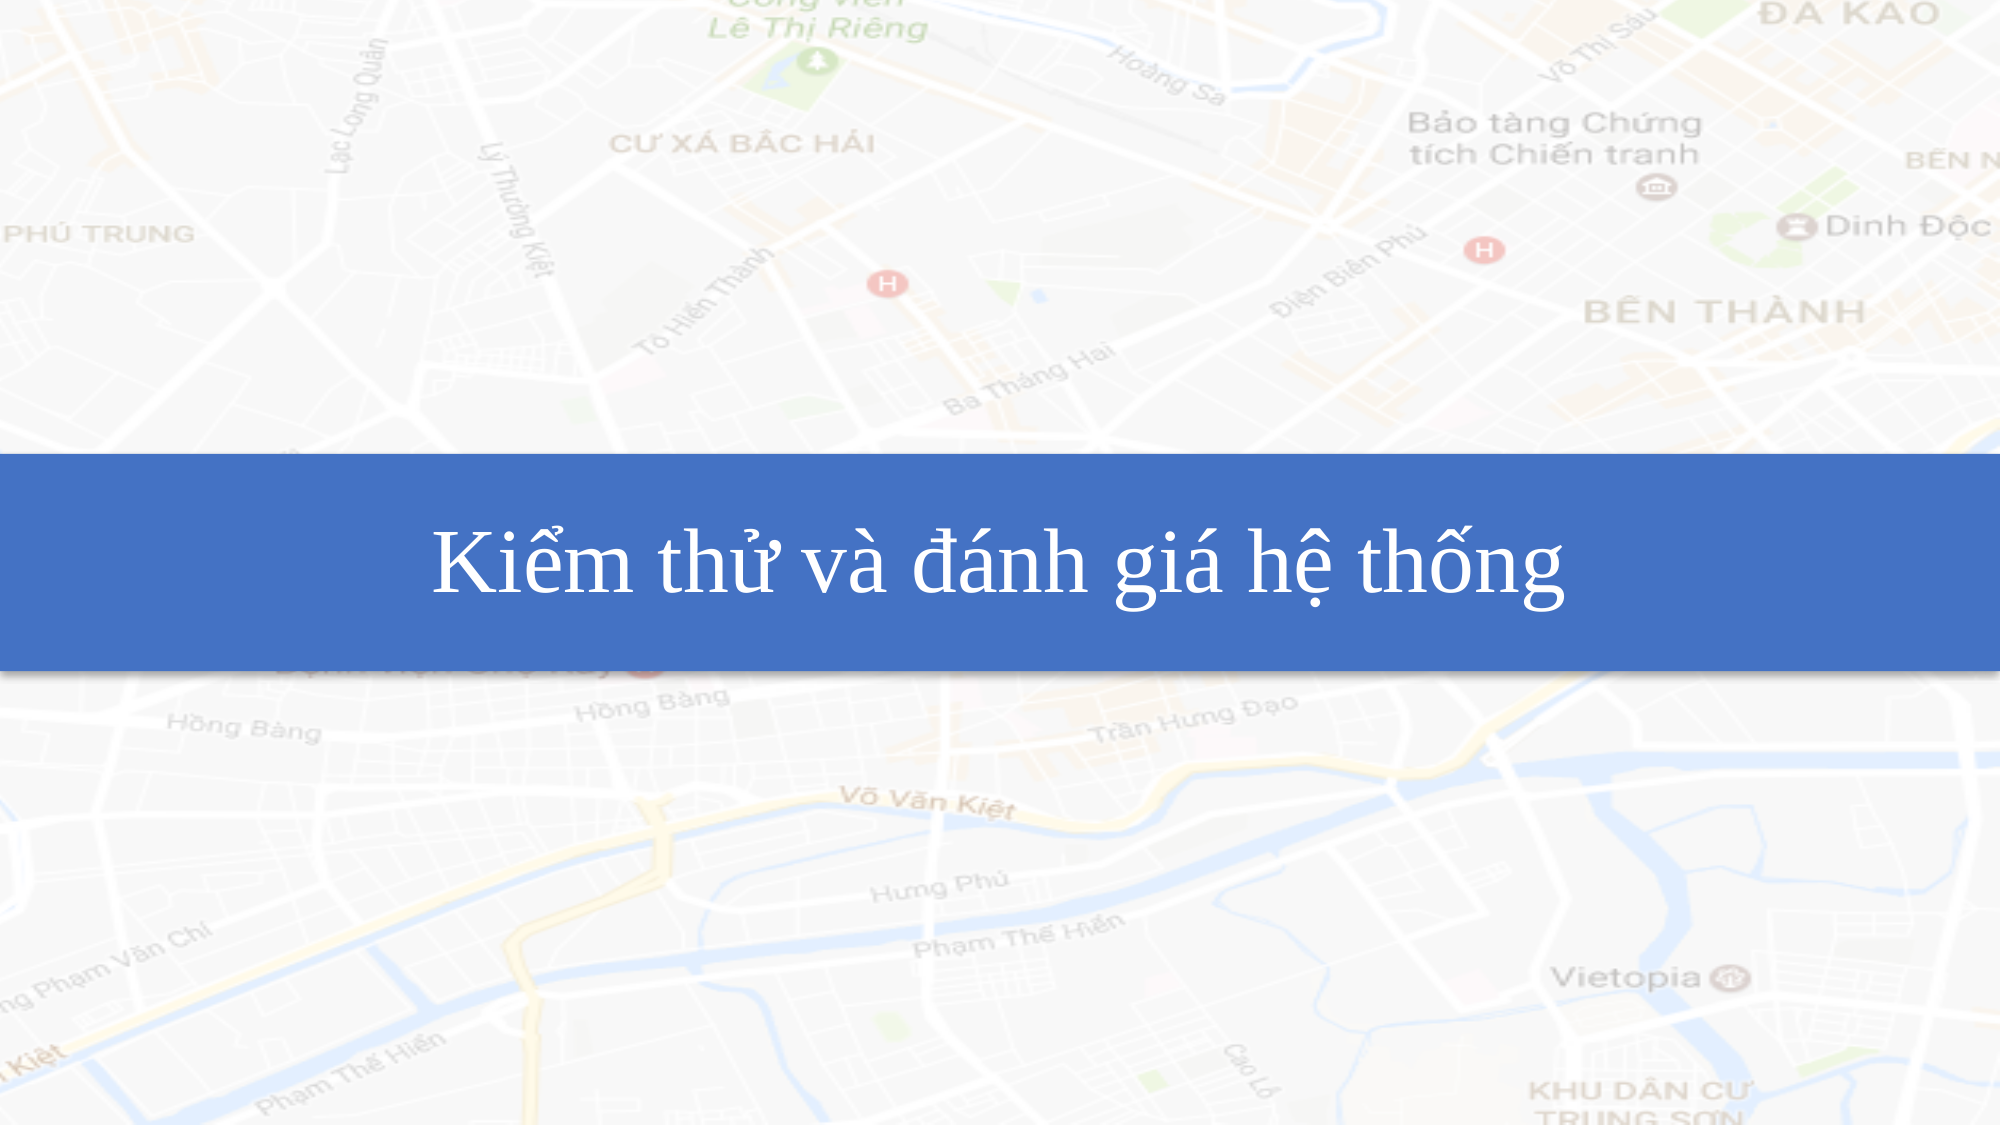

# Kiểm thử và đánh giá hệ thống